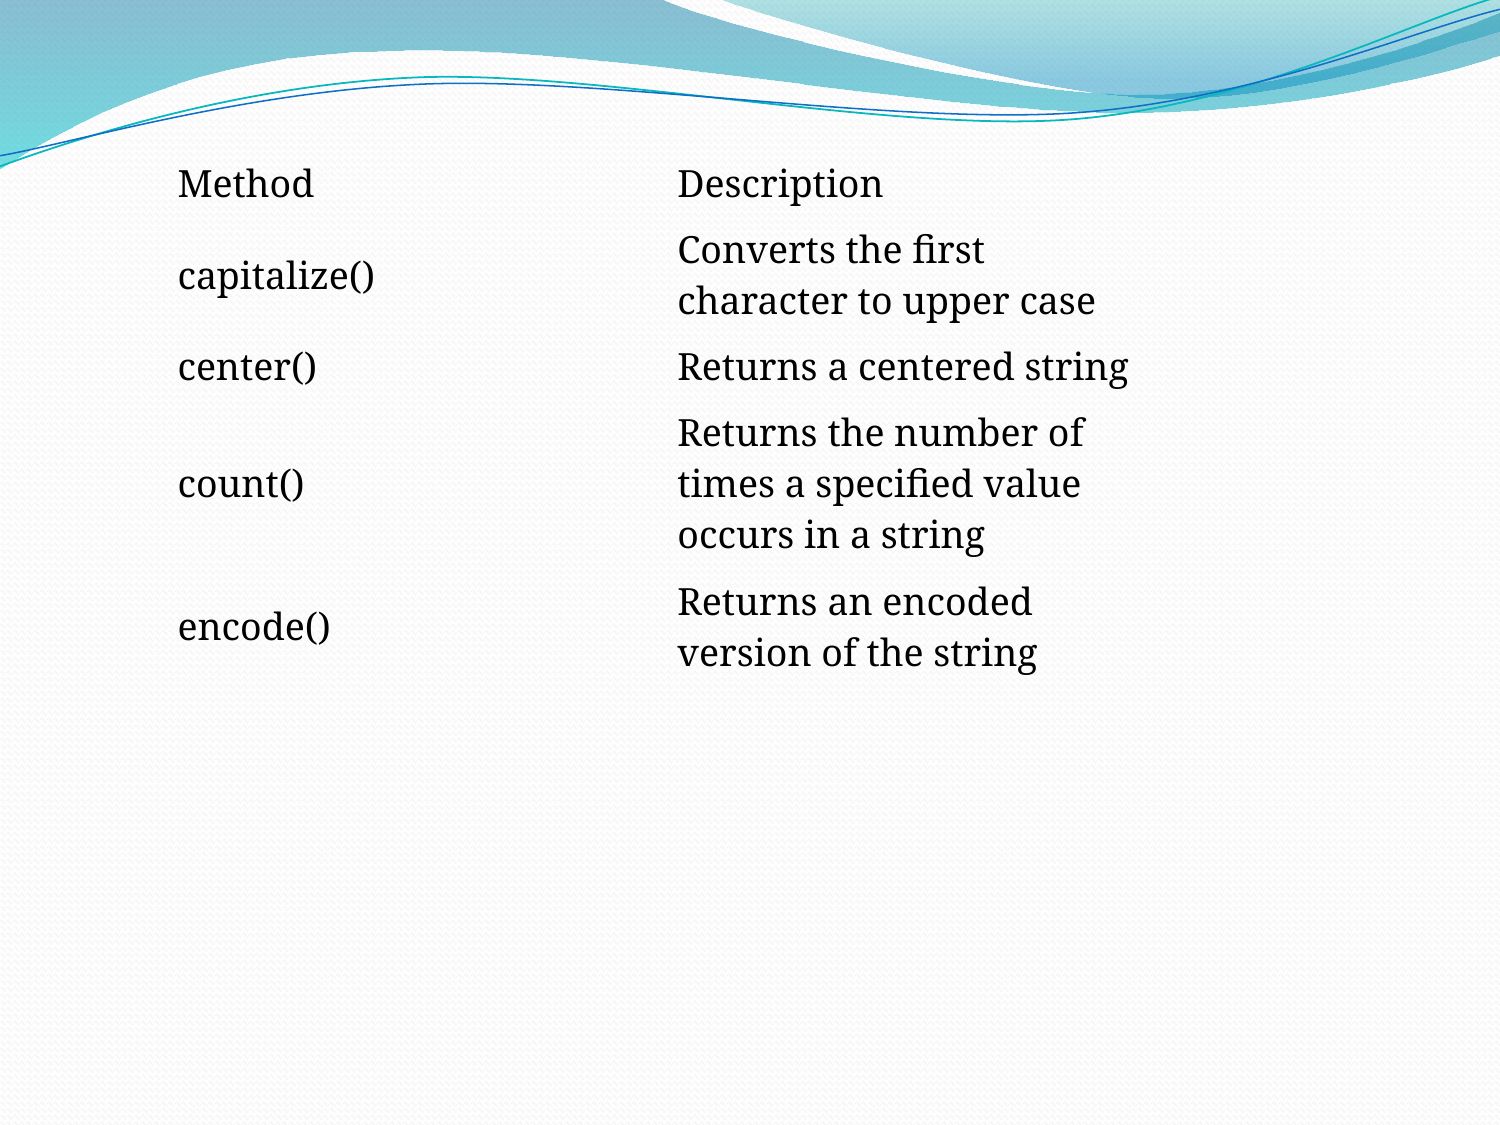

| Method | Description |
| --- | --- |
| capitalize() | Converts the first character to upper case |
| center() | Returns a centered string |
| count() | Returns the number of times a specified value occurs in a string |
| encode() | Returns an encoded version of the string |